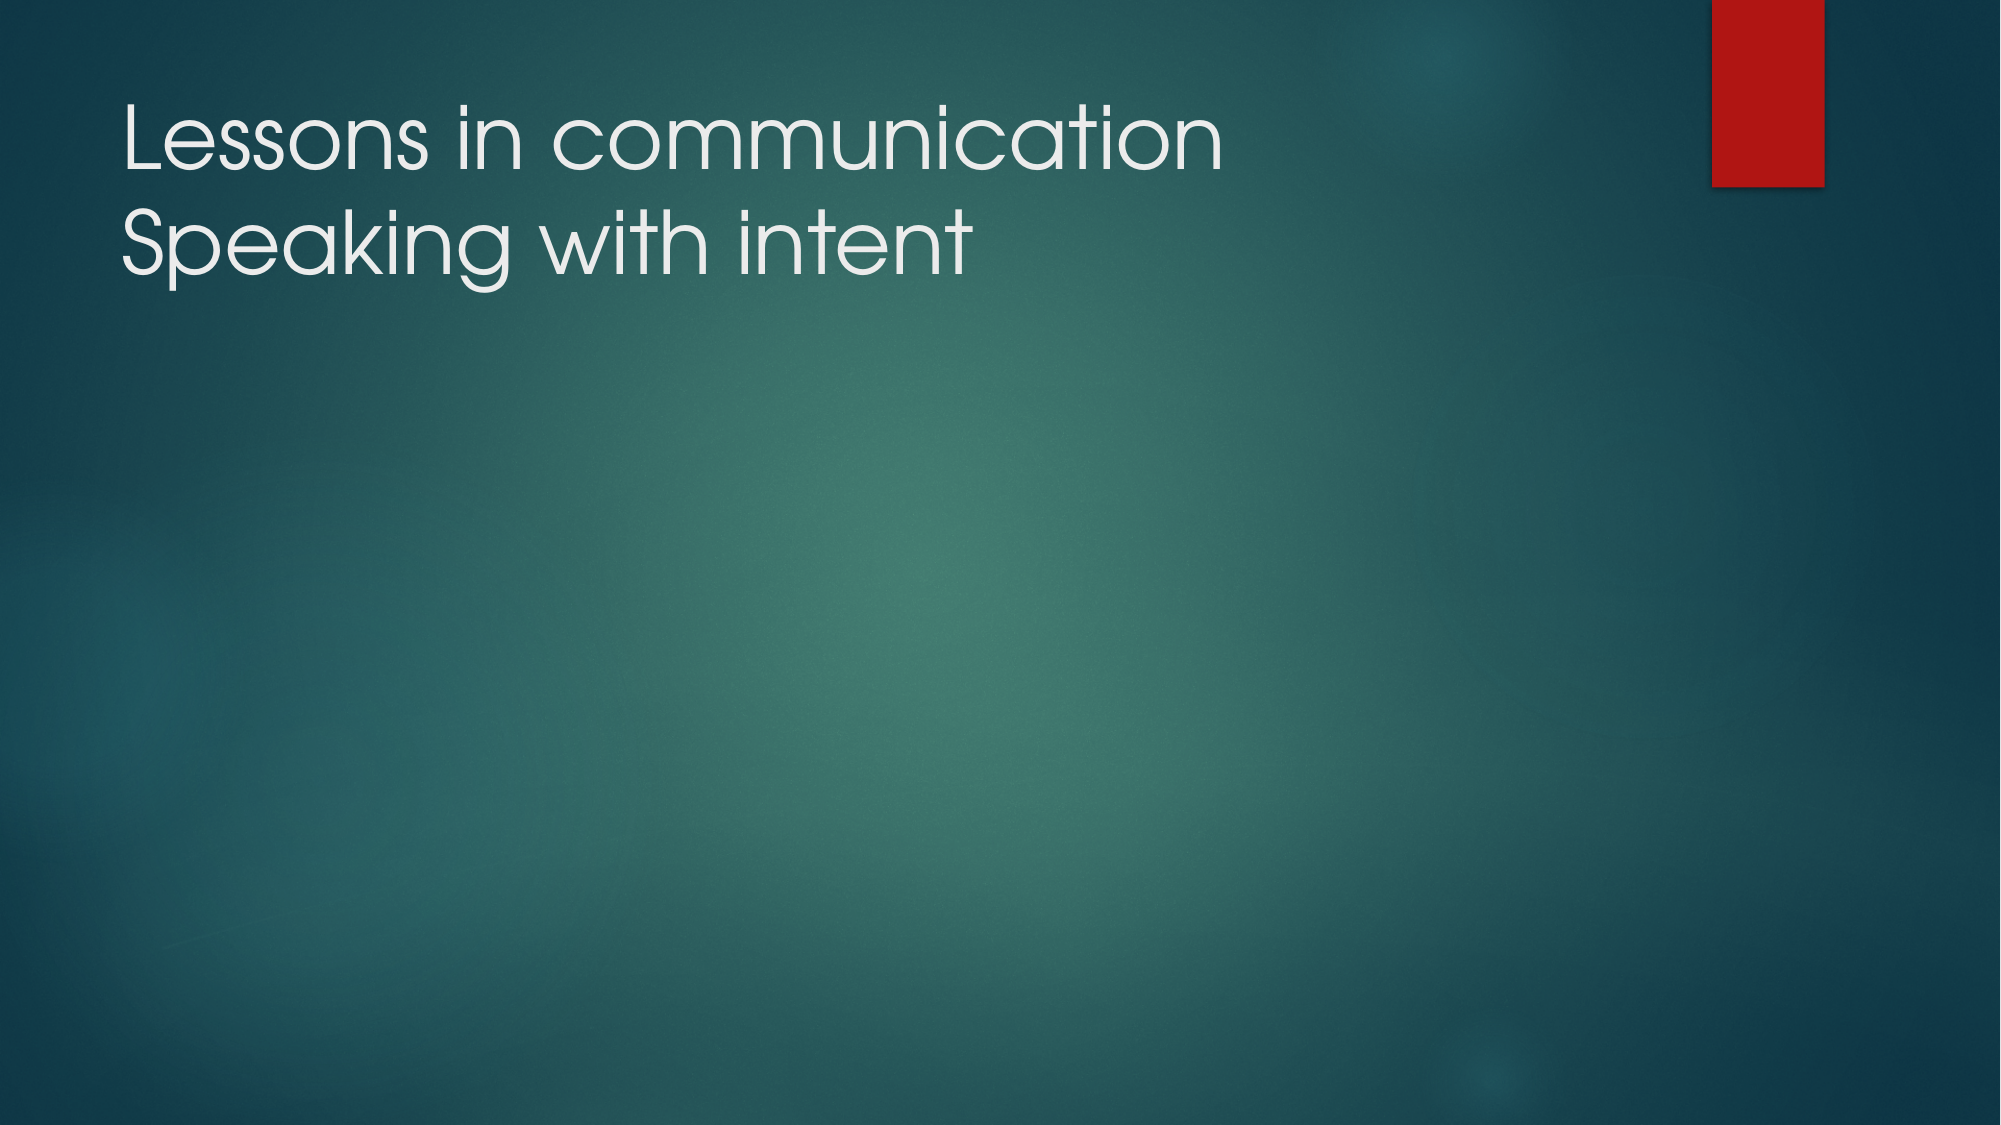

# Lessons in communication Speaking with intent